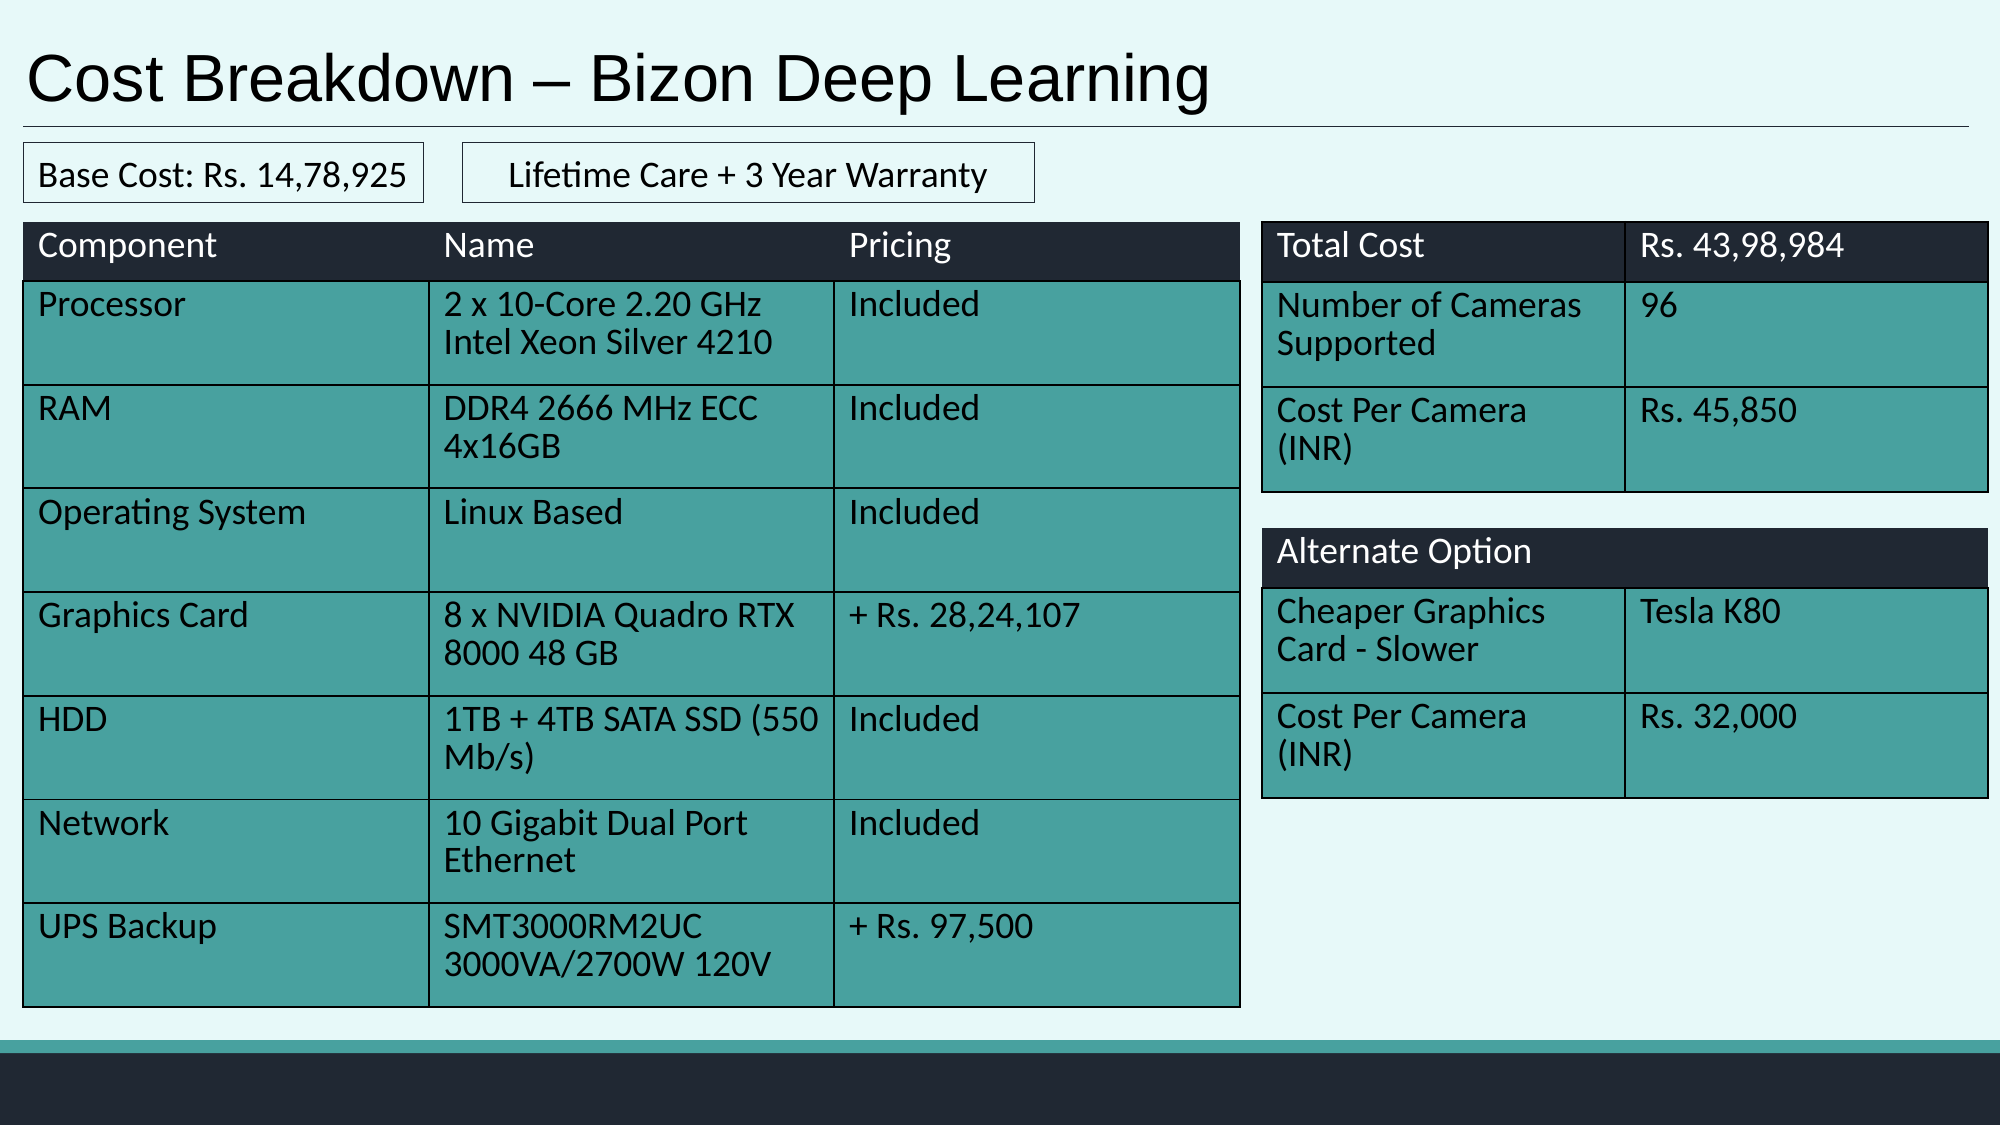

# Cost Breakdown – Bizon Deep Learning
Base Cost: Rs. 14,78,925
Lifetime Care + 3 Year Warranty
| Component | Name | Pricing |
| --- | --- | --- |
| Processor | 2 x 10-Core 2.20 GHz Intel Xeon Silver 4210 | Included |
| RAM | DDR4 2666 MHz ECC 4x16GB | Included |
| Operating System | Linux Based | Included |
| Graphics Card | 8 x NVIDIA Quadro RTX 8000 48 GB | + Rs. 28,24,107 |
| HDD | 1TB + 4TB SATA SSD (550 Mb/s) | Included |
| Network | 10 Gigabit Dual Port Ethernet | Included |
| UPS Backup | SMT3000RM2UC 3000VA/2700W 120V | + Rs. 97,500 |
| Total Cost | Rs. 43,98,984 |
| --- | --- |
| Number of Cameras Supported | 96 |
| Cost Per Camera (INR) | Rs. 45,850 |
| Alternate Option |  |
| --- | --- |
| Cheaper Graphics Card - Slower | Tesla K80 |
| Cost Per Camera (INR) | Rs. 32,000 |